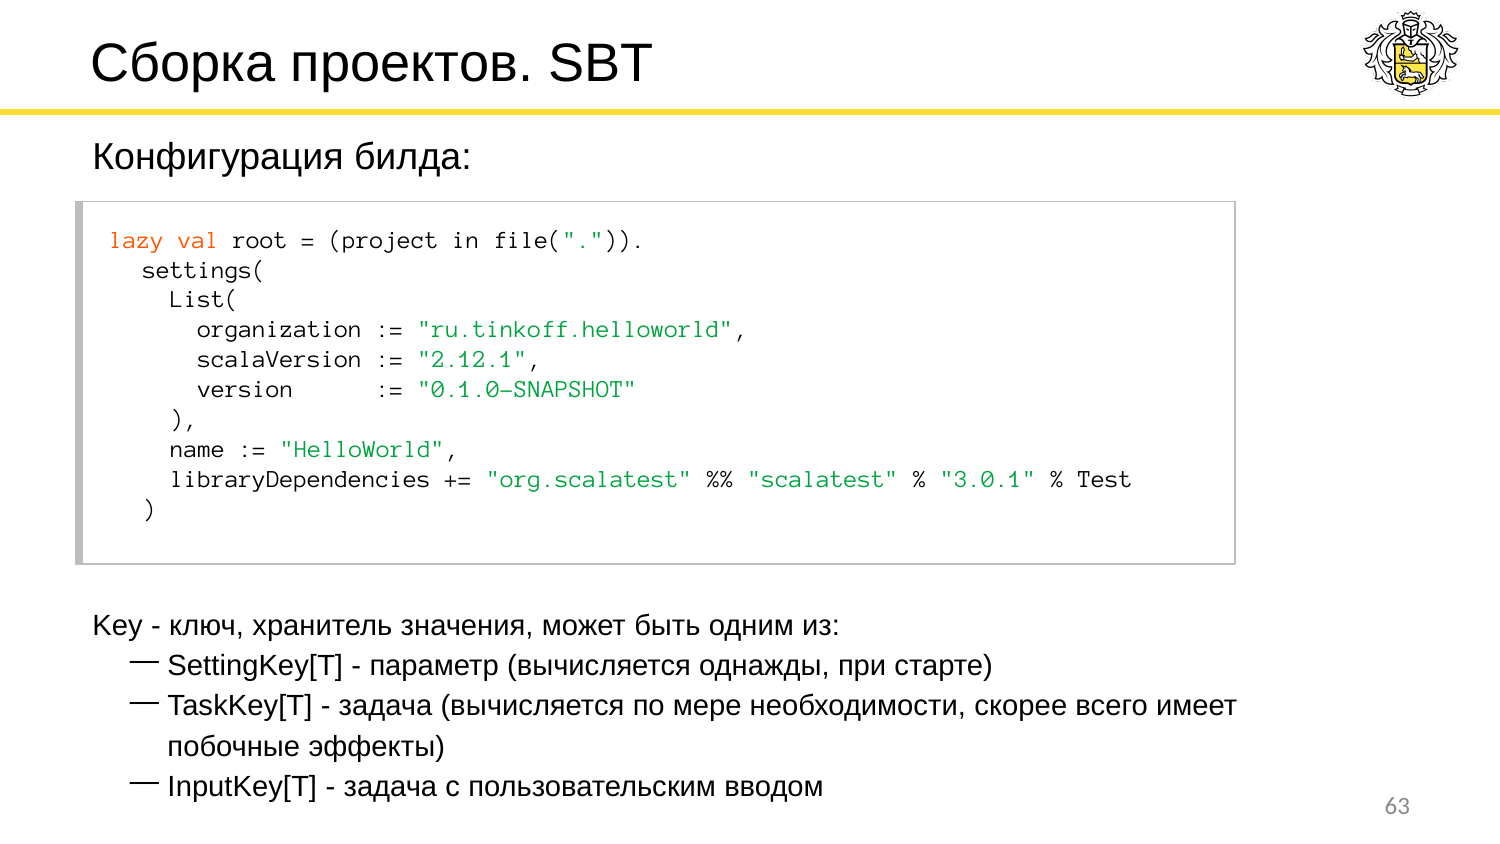

# Сборка проектов. SBT
Конфигурация билда:

lazy val root = (project in file(".")).
  settings(
    List(
      organization := "ru.tinkoff.helloworld",
      scalaVersion := "2.12.1",
      version      := "0.1.0-SNAPSHOT"
    ),
    name := "HelloWorld",
    libraryDependencies += "org.scalatest" %% "scalatest" % "3.0.1" % Test
  )

Key - ключ, хранитель значения, может быть одним из:
SettingKey[T] - параметр (вычисляется однажды, при старте)
TaskKey[T] - задача (вычисляется по мере необходимости, скорее всего имеет побочные эффекты)
InputKey[T] - задача с пользовательским вводом
63